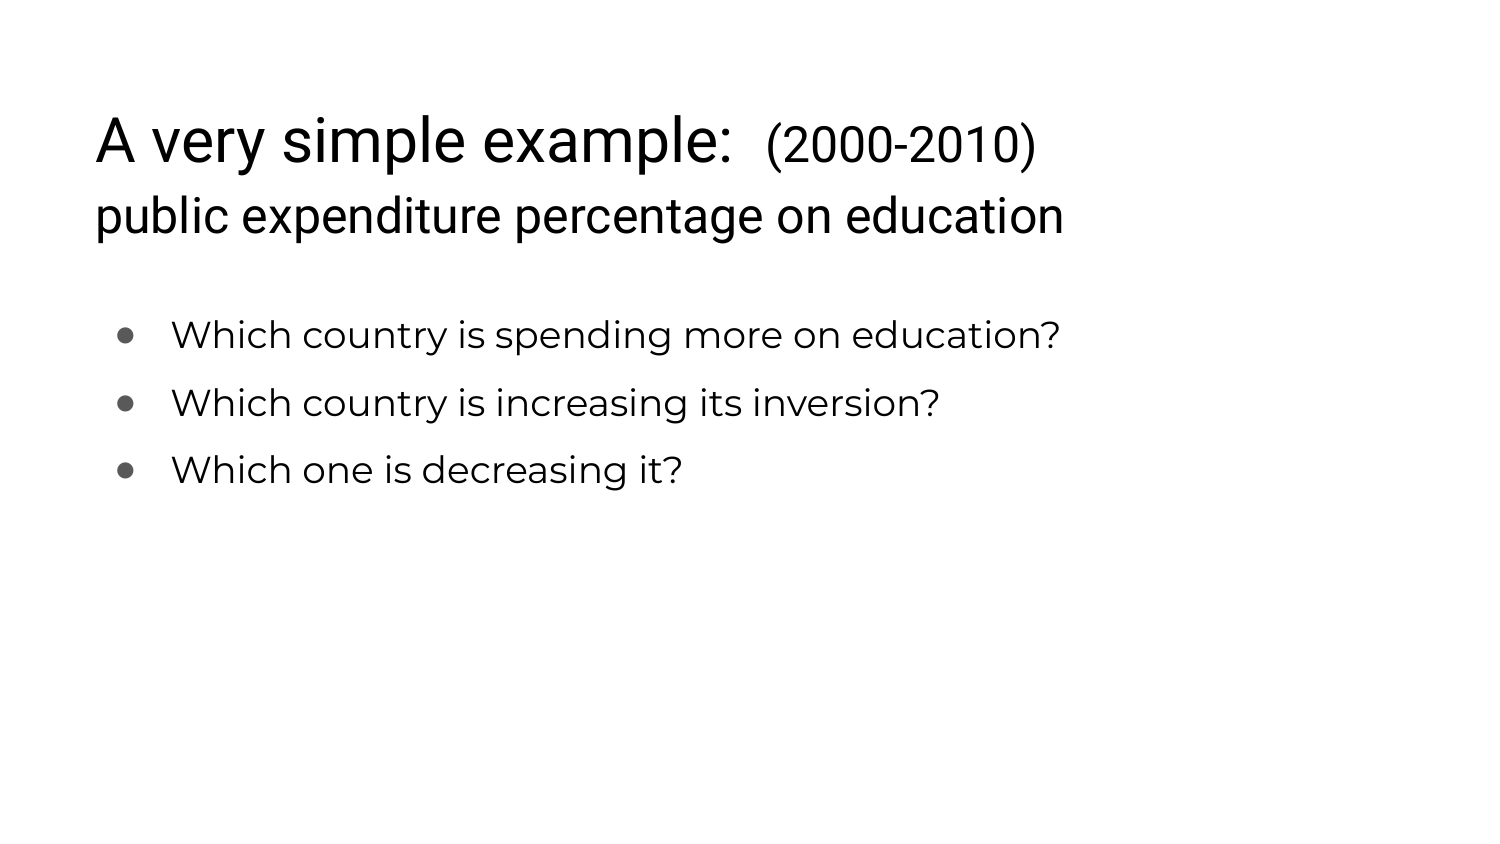

# A very simple example:  (2000-2010)
public expenditure percentage on education

Which country is spending more on education?
Which country is increasing its inversion?
Which one is decreasing it?